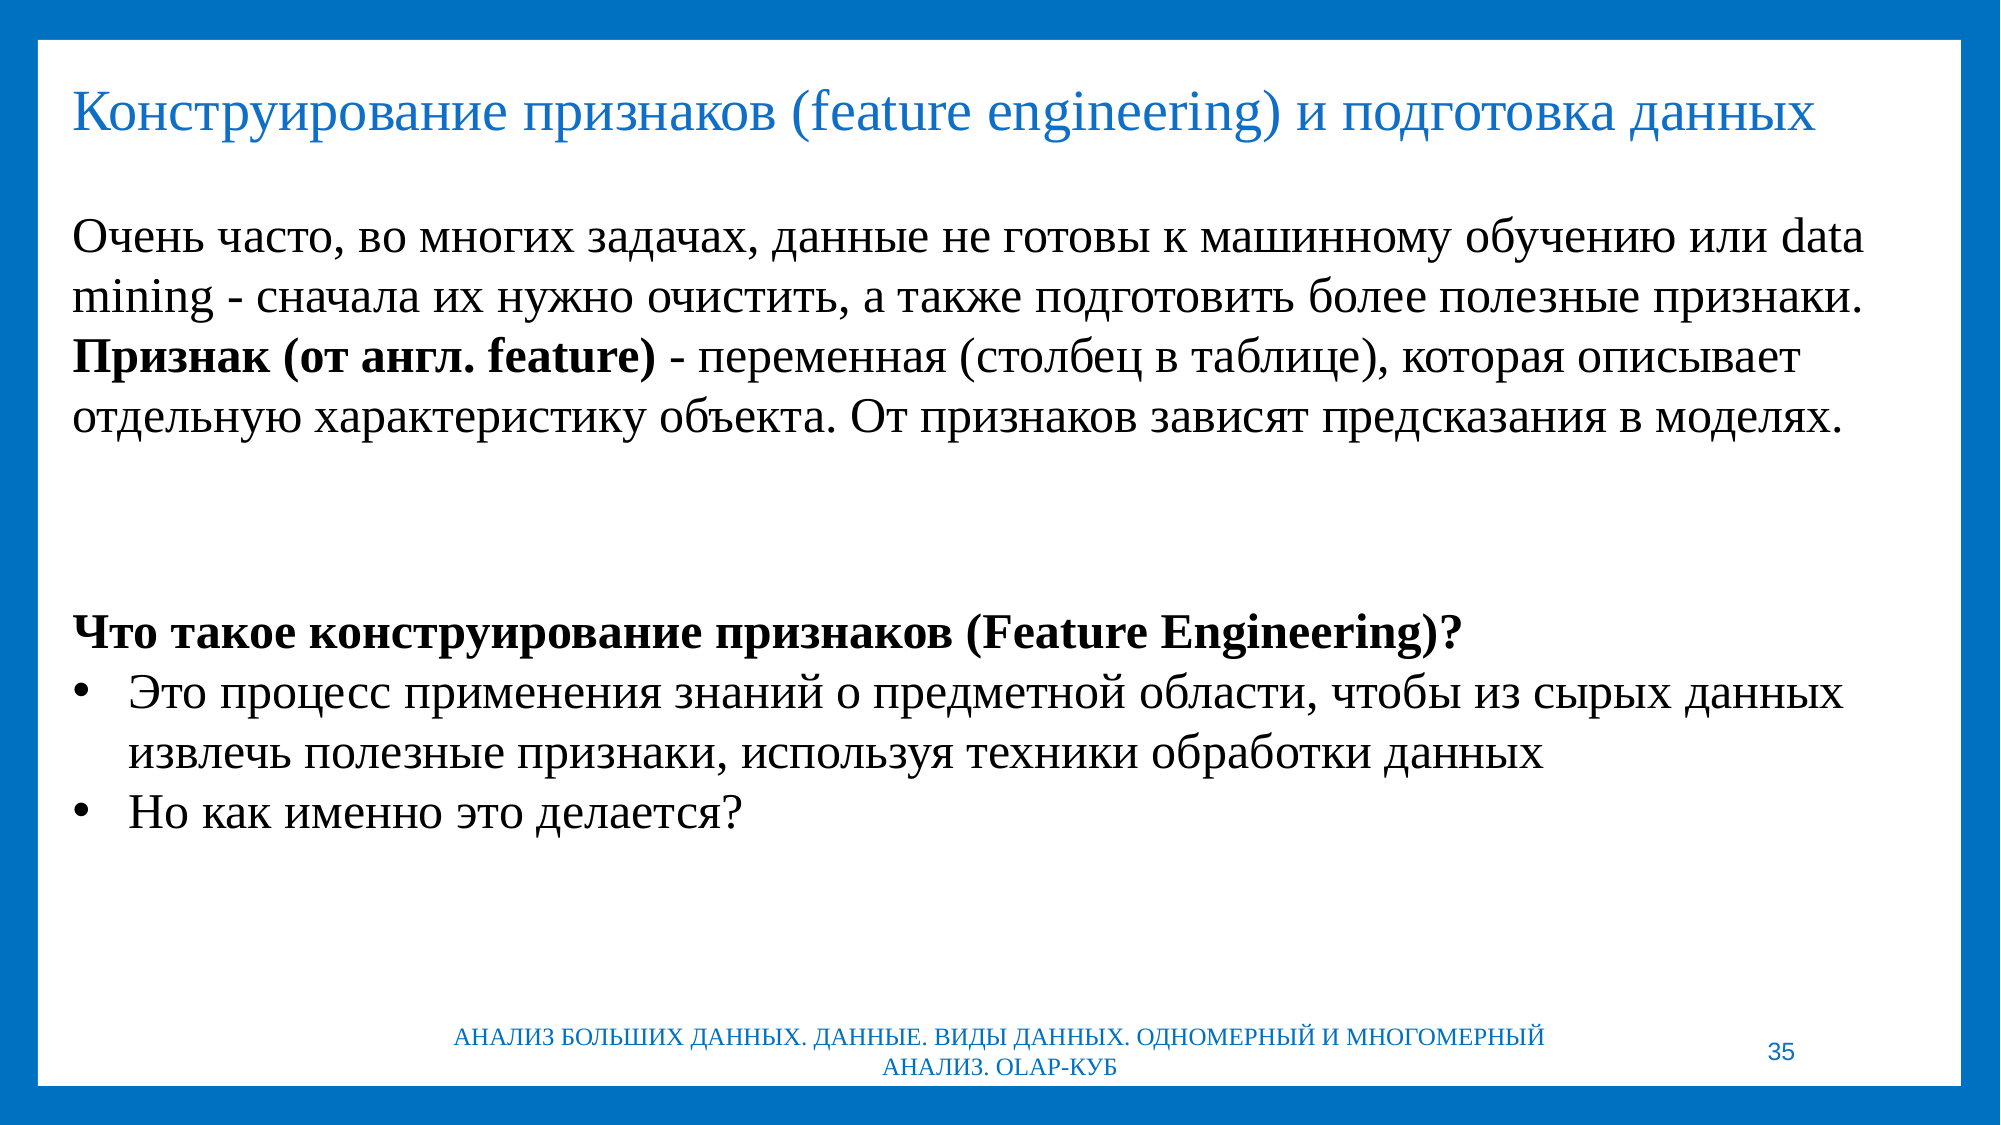

# Конструирование признаков (feature engineering) и подготовка данных
Очень часто, во многих задачах, данные не готовы к машинному обучению или data mining - сначала их нужно очистить, а также подготовить более полезные признаки.
Признак (от англ. feature) - переменная (столбец в таблице), которая описывает отдельную характеристику объекта. От признаков зависят предсказания в моделях.

Что такое конструирование признаков (Feature Engineering)?
Это процесс применения знаний о предметной области, чтобы из сырых данных извлечь полезные признаки, используя техники обработки данных
Но как именно это делается?

АНАЛИЗ БОЛЬШИХ ДАННЫХ. ДАННЫЕ. ВИДЫ ДАННЫХ. ОДНОМЕРНЫЙ И МНОГОМЕРНЫЙ АНАЛИЗ. OLAP-КУБ
35